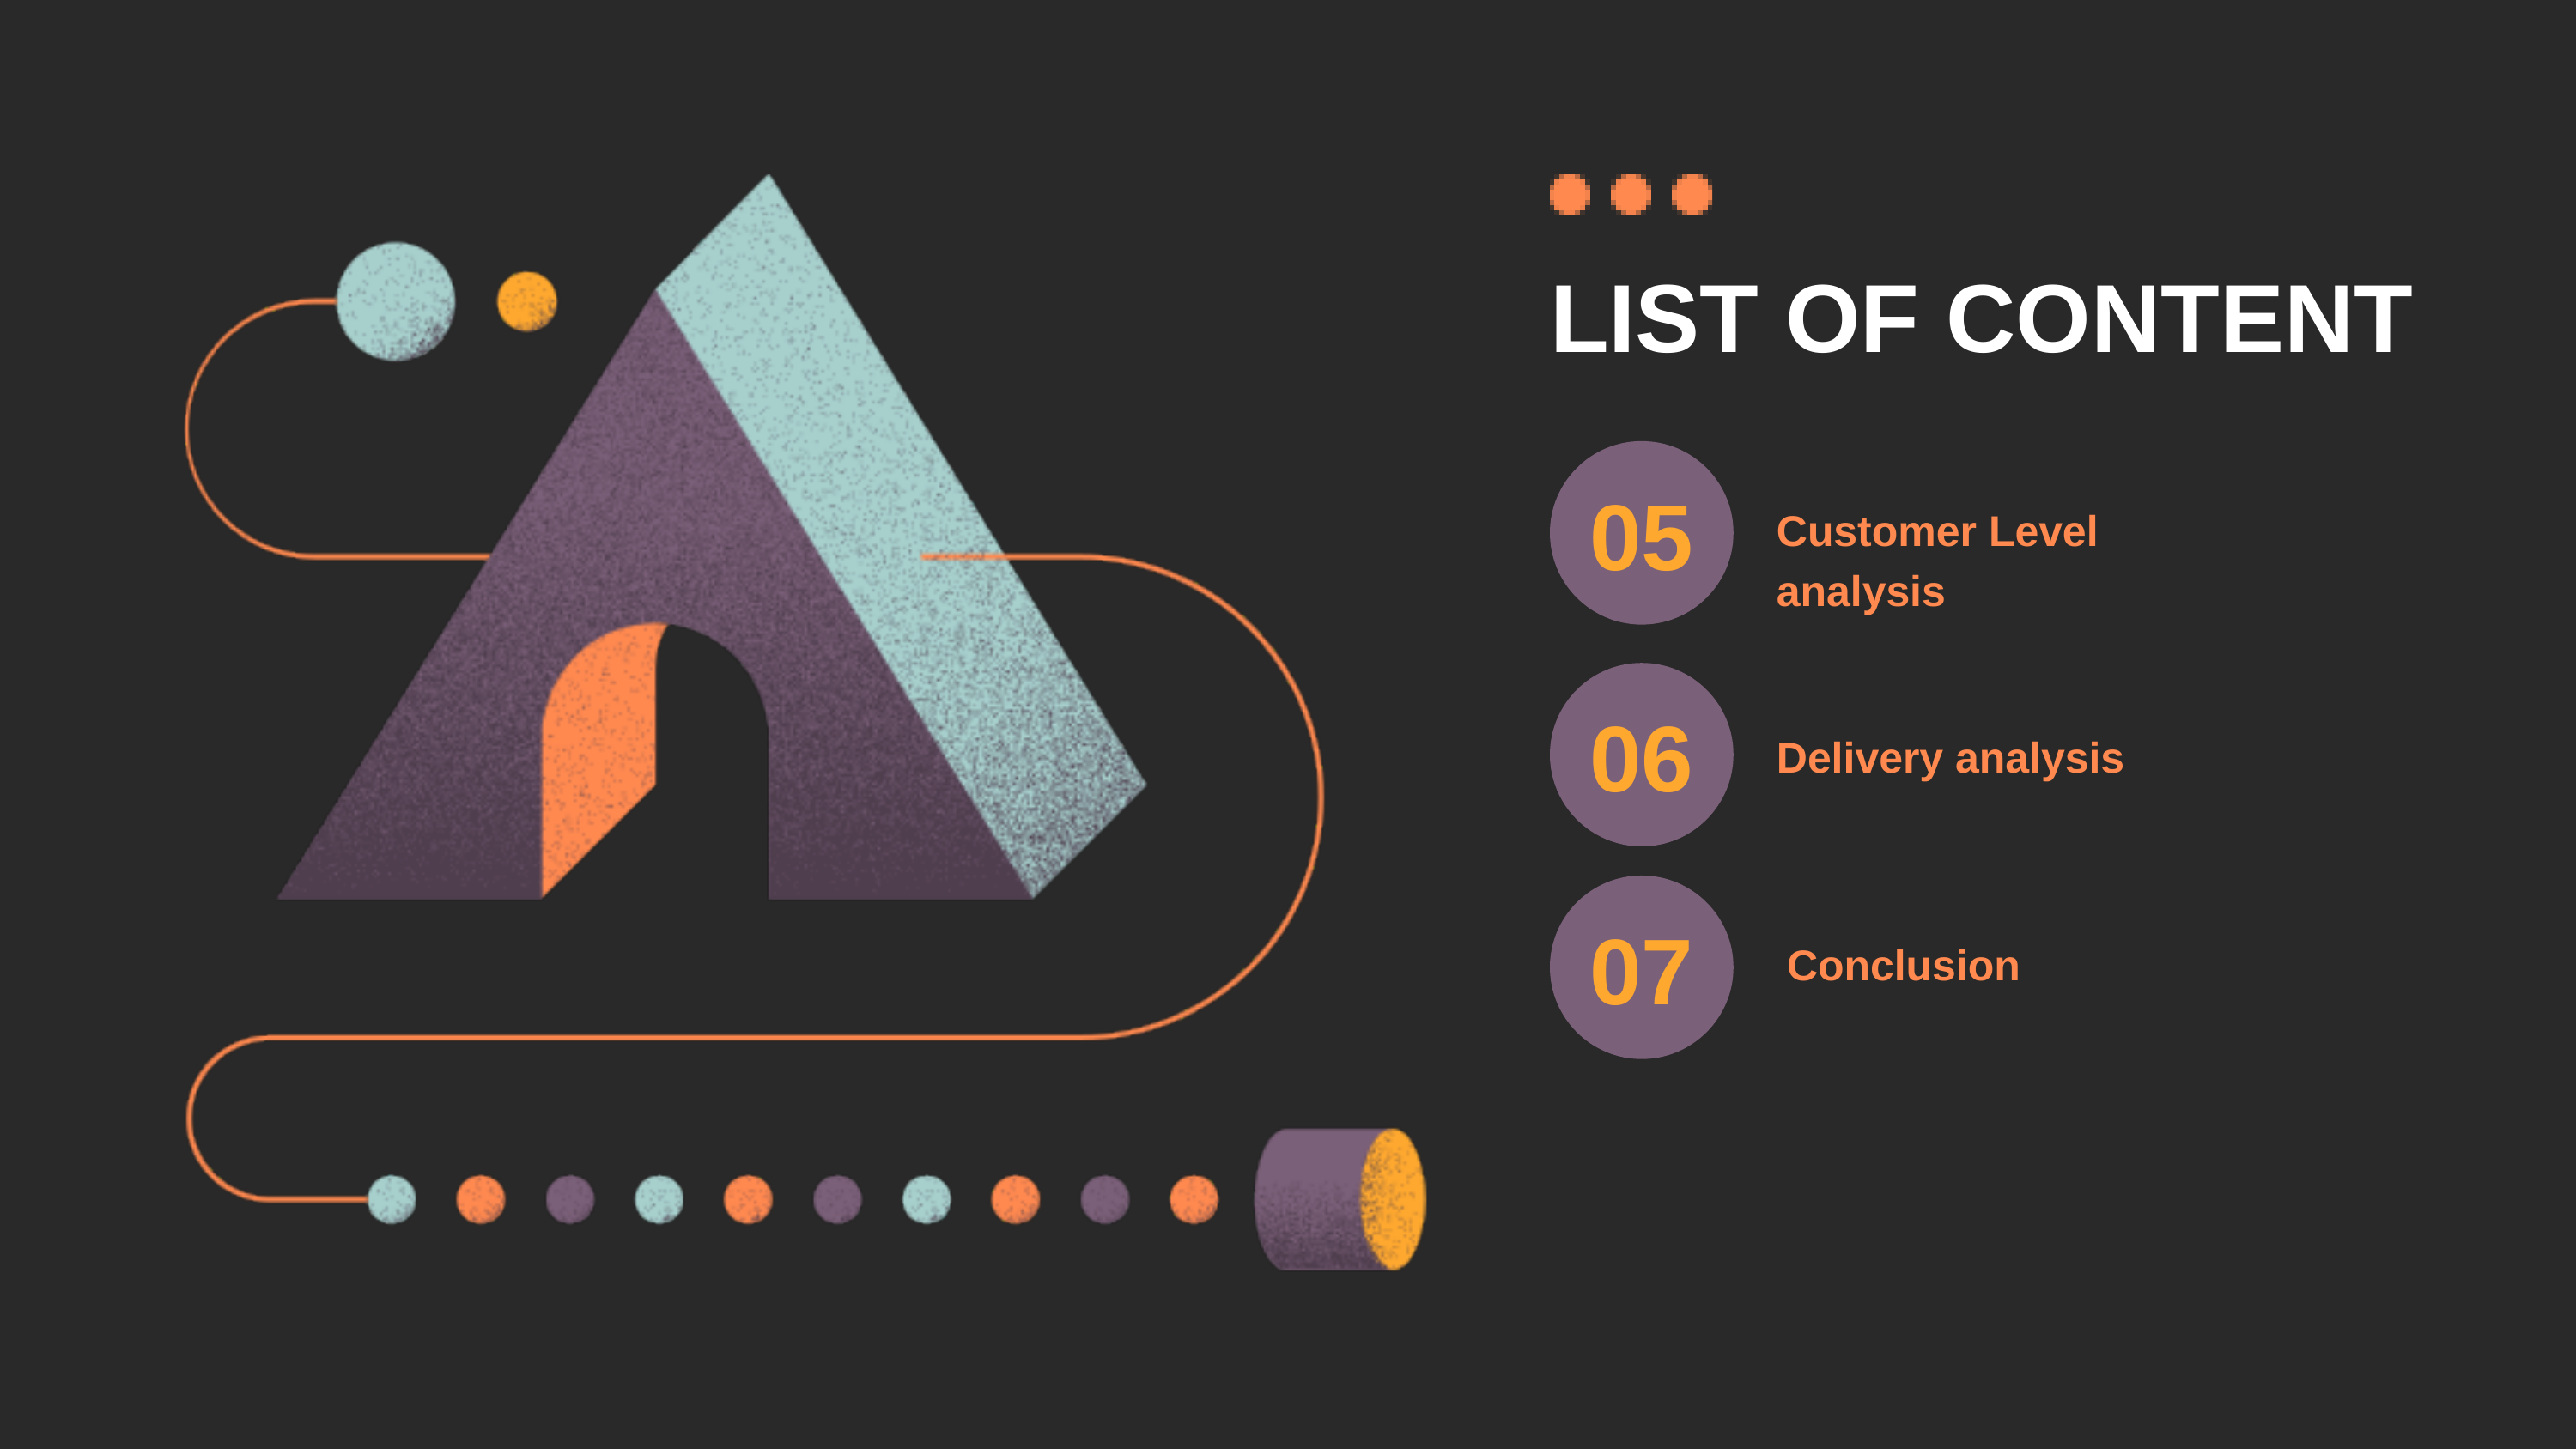

LIST OF CONTENT

05
Customer Level analysis

06
Delivery analysis

07
Conclusion